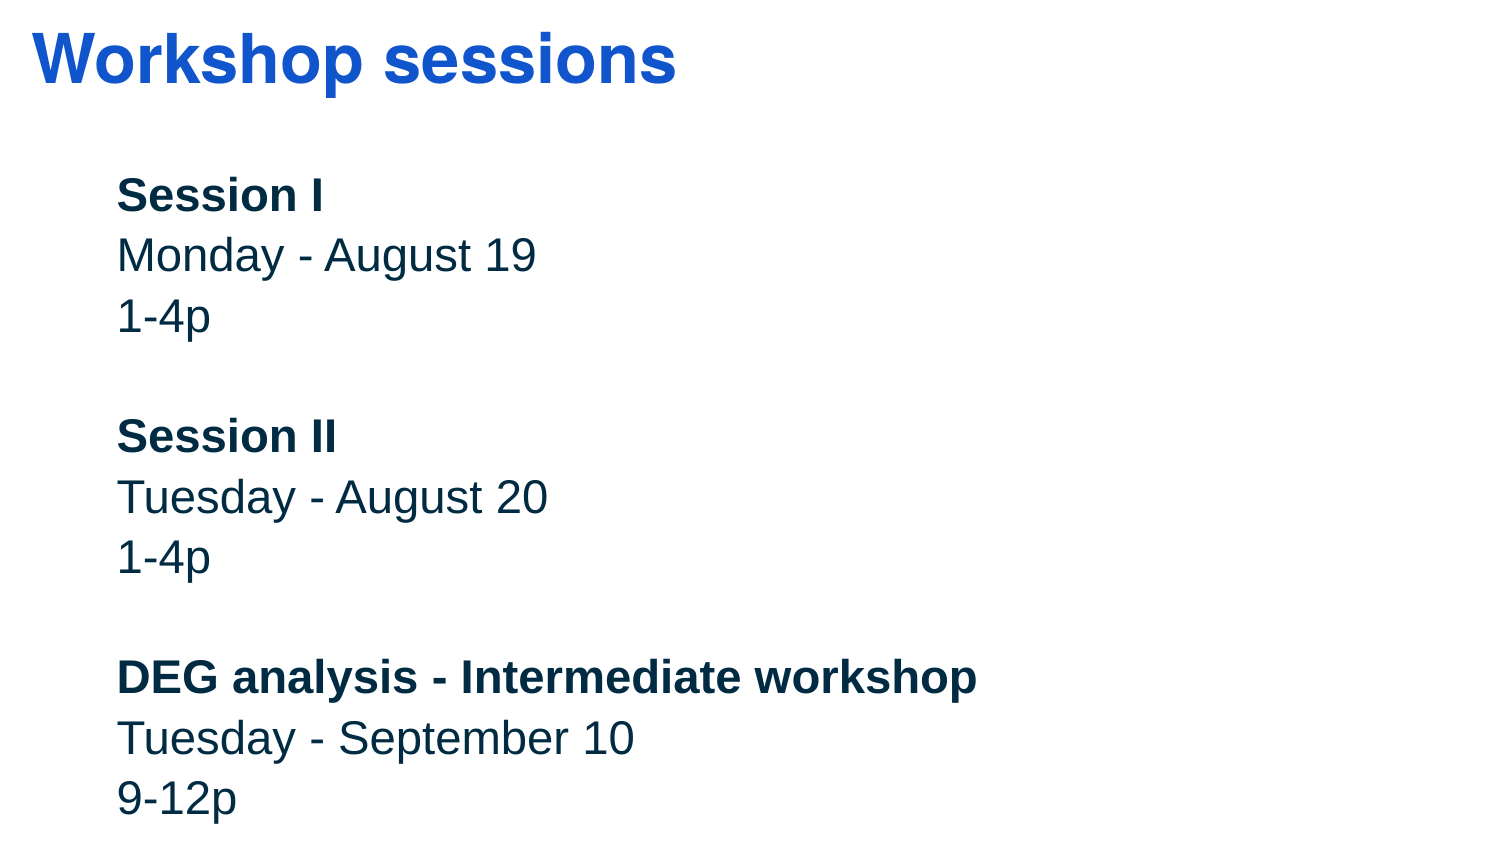

# Workshop sessions

Session I
Monday - August 19
1-4p

Session II
Tuesday - August 20
1-4p

DEG analysis - Intermediate workshop
Tuesday - September 10
9-12p